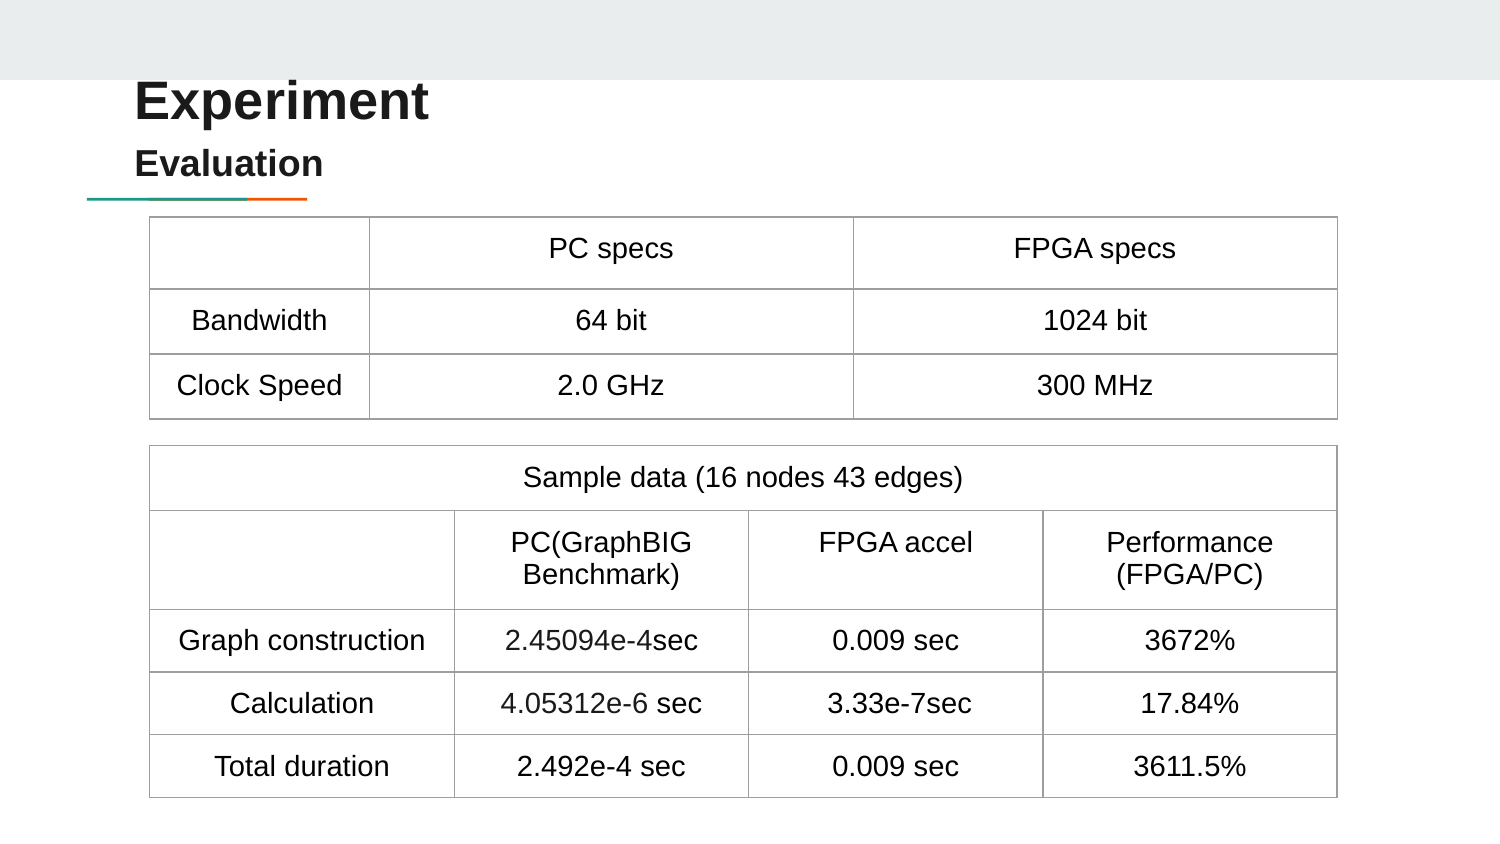

# Experiment
Evaluation
|  | PC specs | FPGA specs |
| --- | --- | --- |
| Bandwidth | 64 bit | 1024 bit |
| Clock Speed | 2.0 GHz | 300 MHz |

| Sample data (16 nodes 43 edges) |  |  |  |
| --- | --- | --- | --- |
|  | PC(GraphBIG Benchmark) | FPGA accel | Performance (FPGA/PC) |
| Graph construction | 2.45094e-4sec | 0.009 sec | 3672% |
| Calculation | 4.05312e-6 sec | 3.33e-7sec | 17.84% |
| Total duration | 2.492e-4 sec | 0.009 sec | 3611.5% |